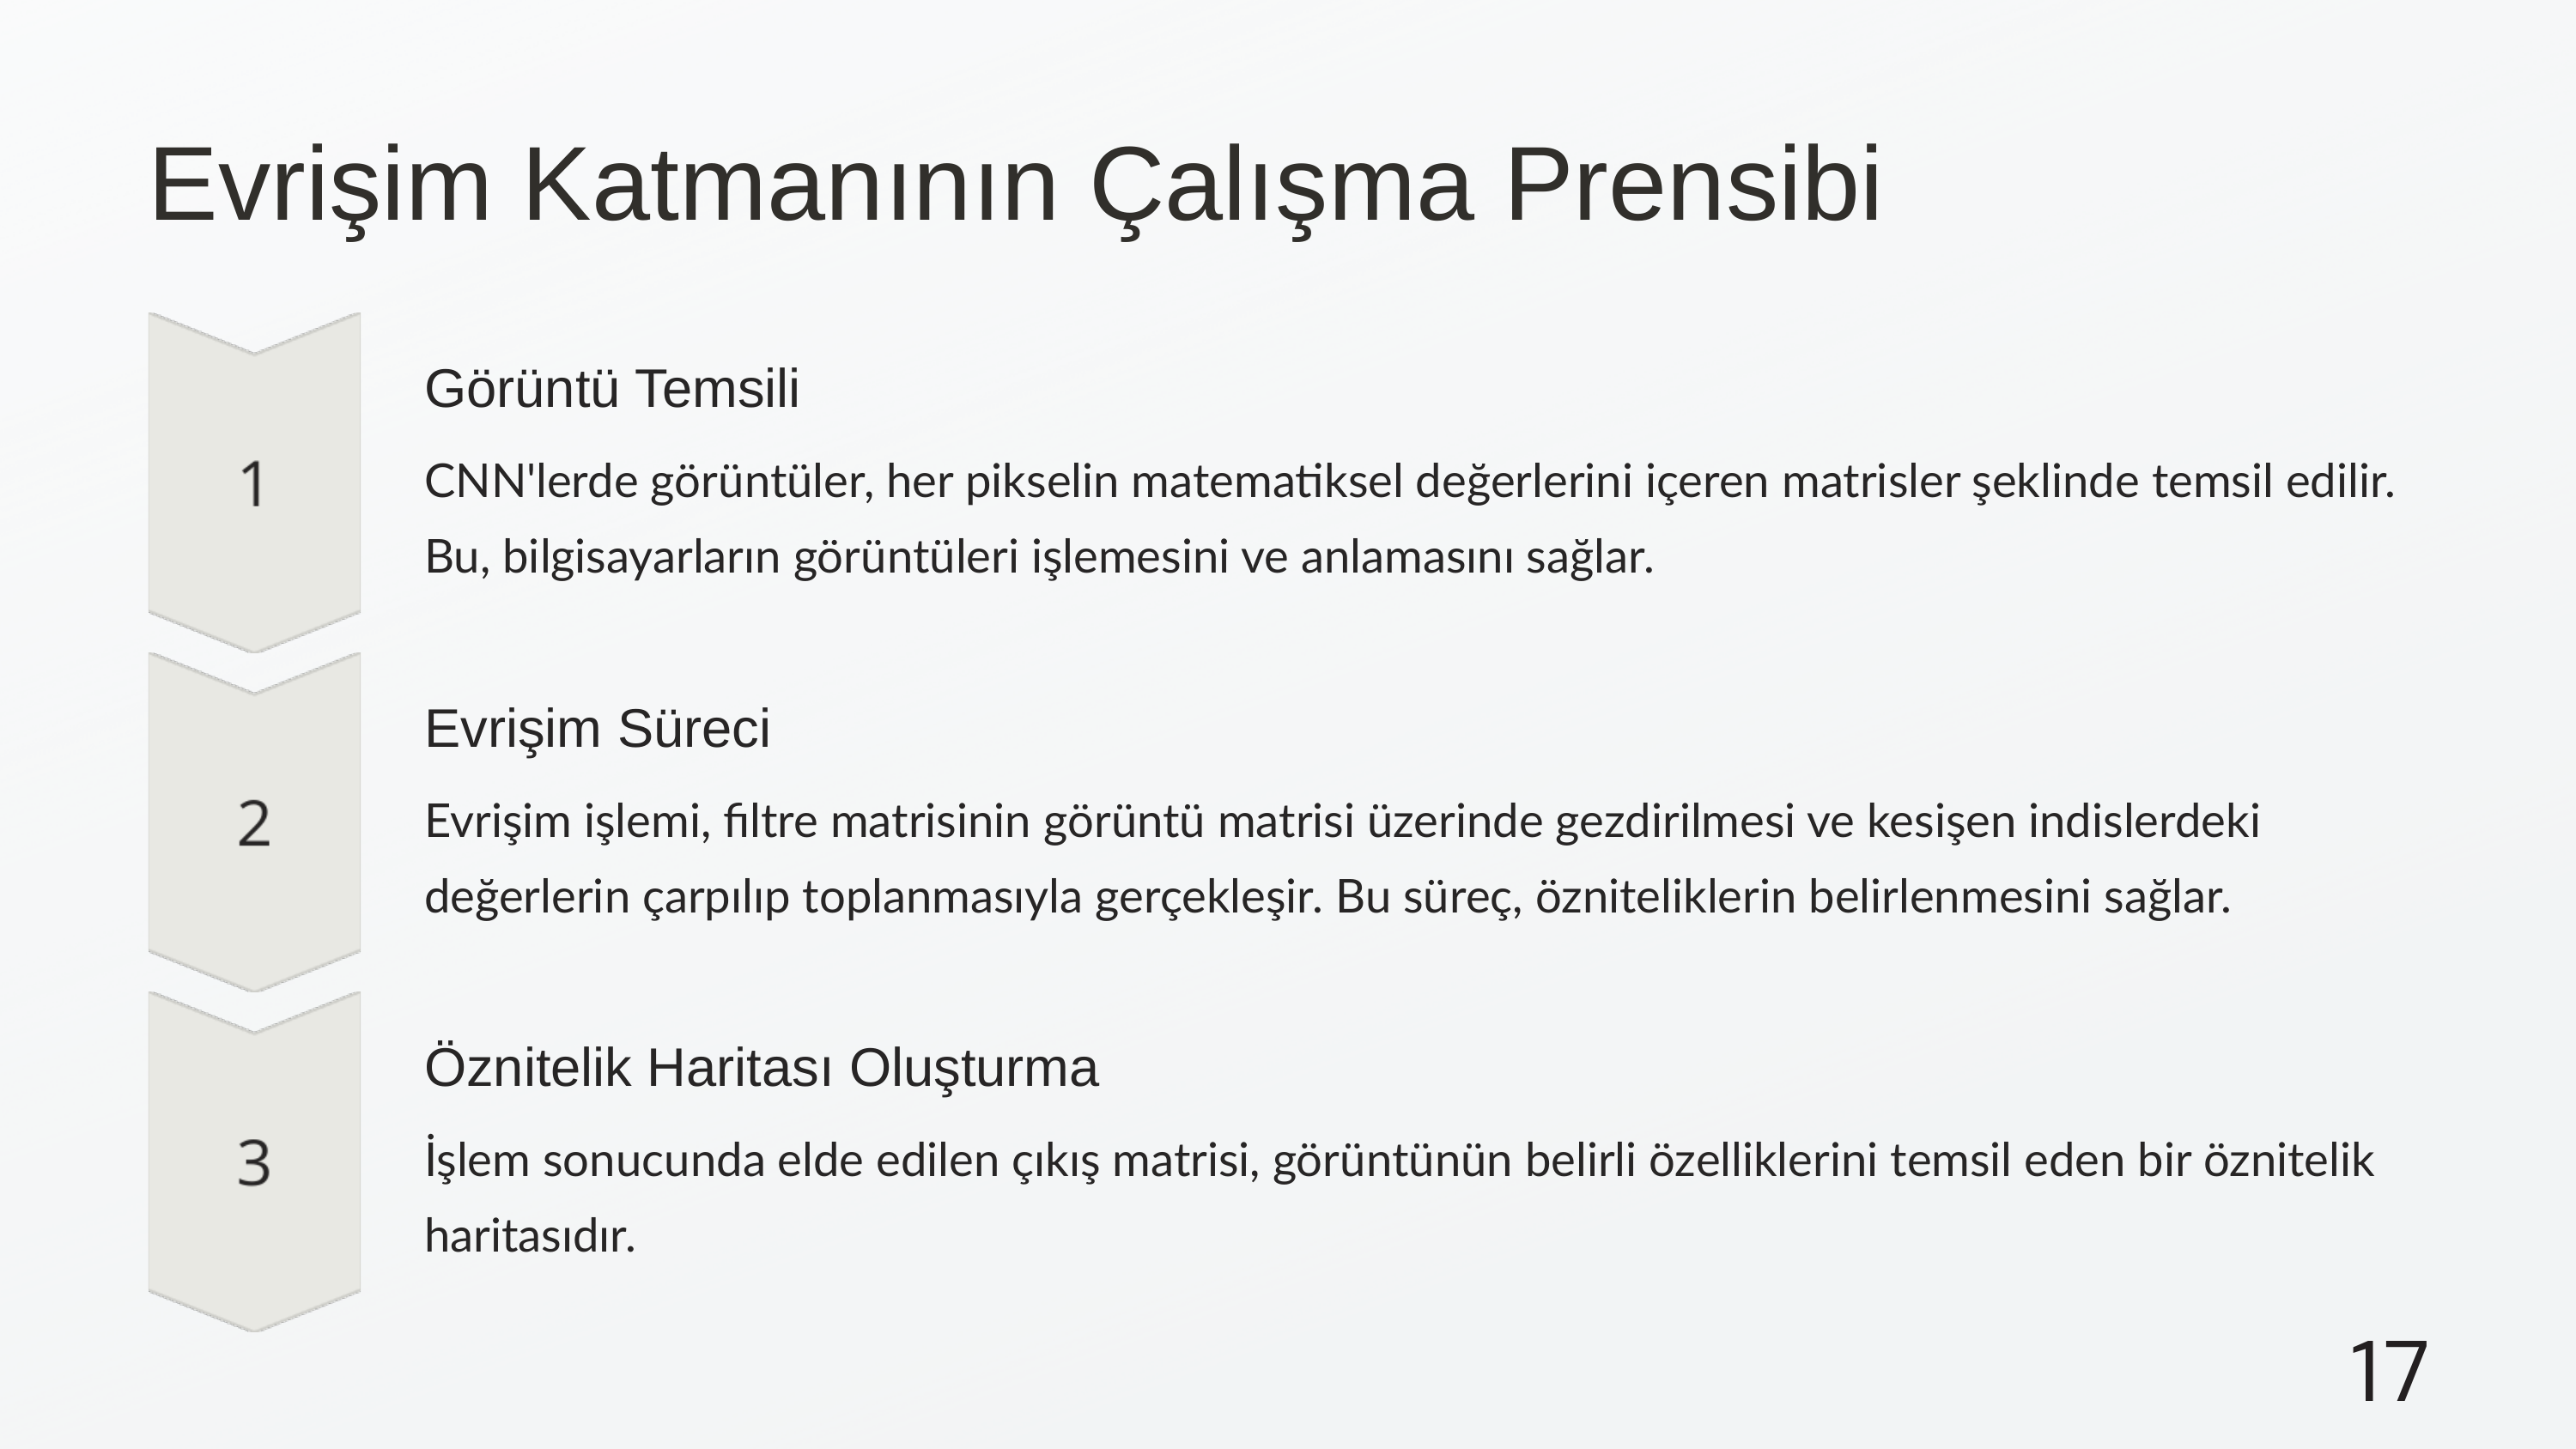

Evrişim Katmanının Çalışma Prensibi

Görüntü Temsili
CNN'lerde görüntüler, her pikselin matematiksel değerlerini içeren matrisler şeklinde temsil edilir. Bu, bilgisayarların görüntüleri işlemesini ve anlamasını sağlar.

Evrişim Süreci
Evrişim işlemi, filtre matrisinin görüntü matrisi üzerinde gezdirilmesi ve kesişen indislerdeki değerlerin çarpılıp toplanmasıyla gerçekleşir. Bu süreç, özniteliklerin belirlenmesini sağlar.

Öznitelik Haritası Oluşturma
İşlem sonucunda elde edilen çıkış matrisi, görüntünün belirli özelliklerini temsil eden bir öznitelik haritasıdır.
17